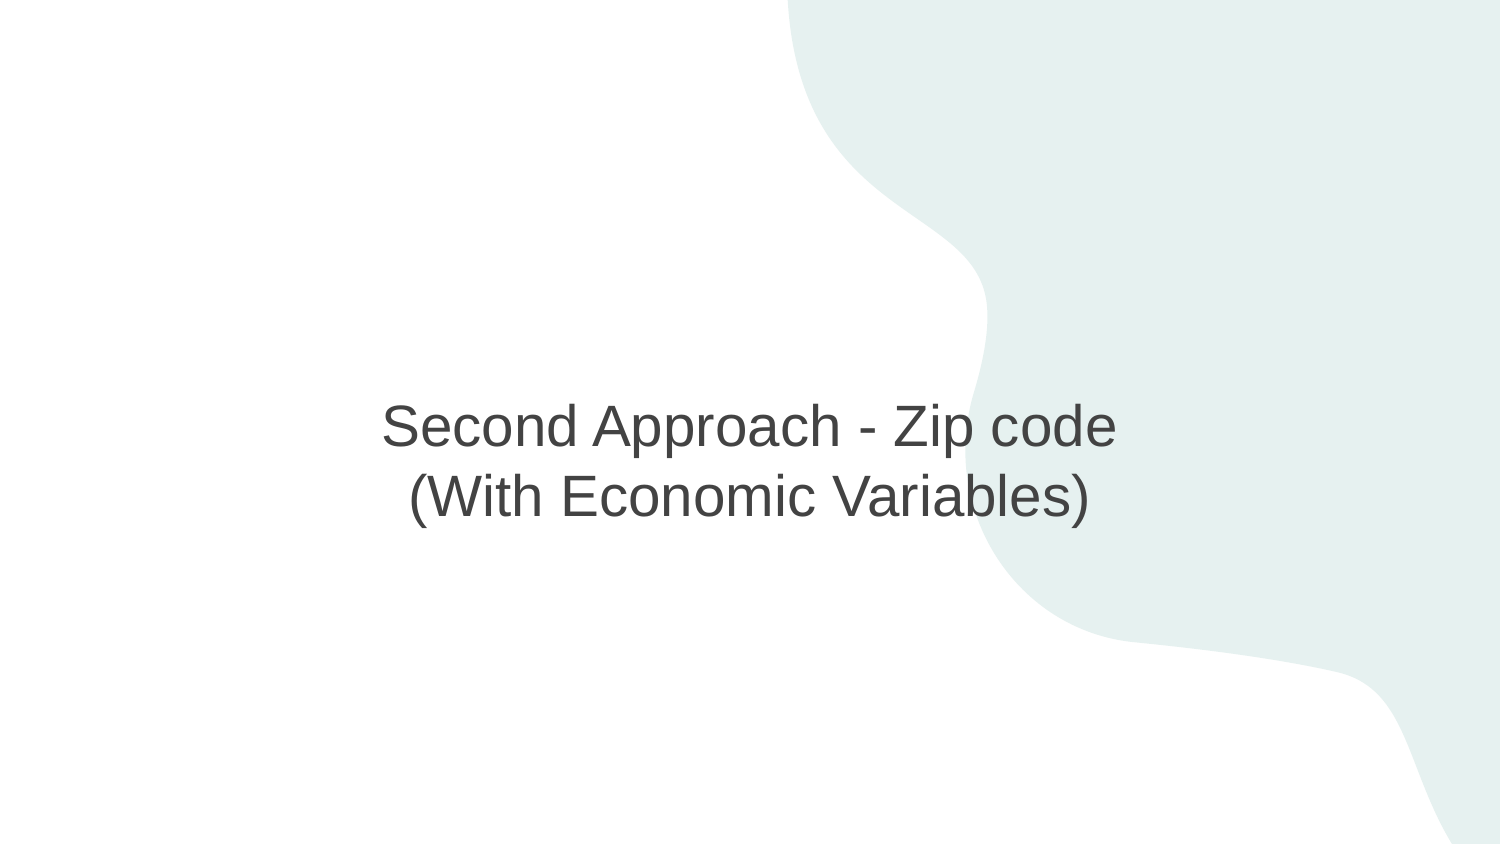

# Second Approach - Zip code
(With Economic Variables)